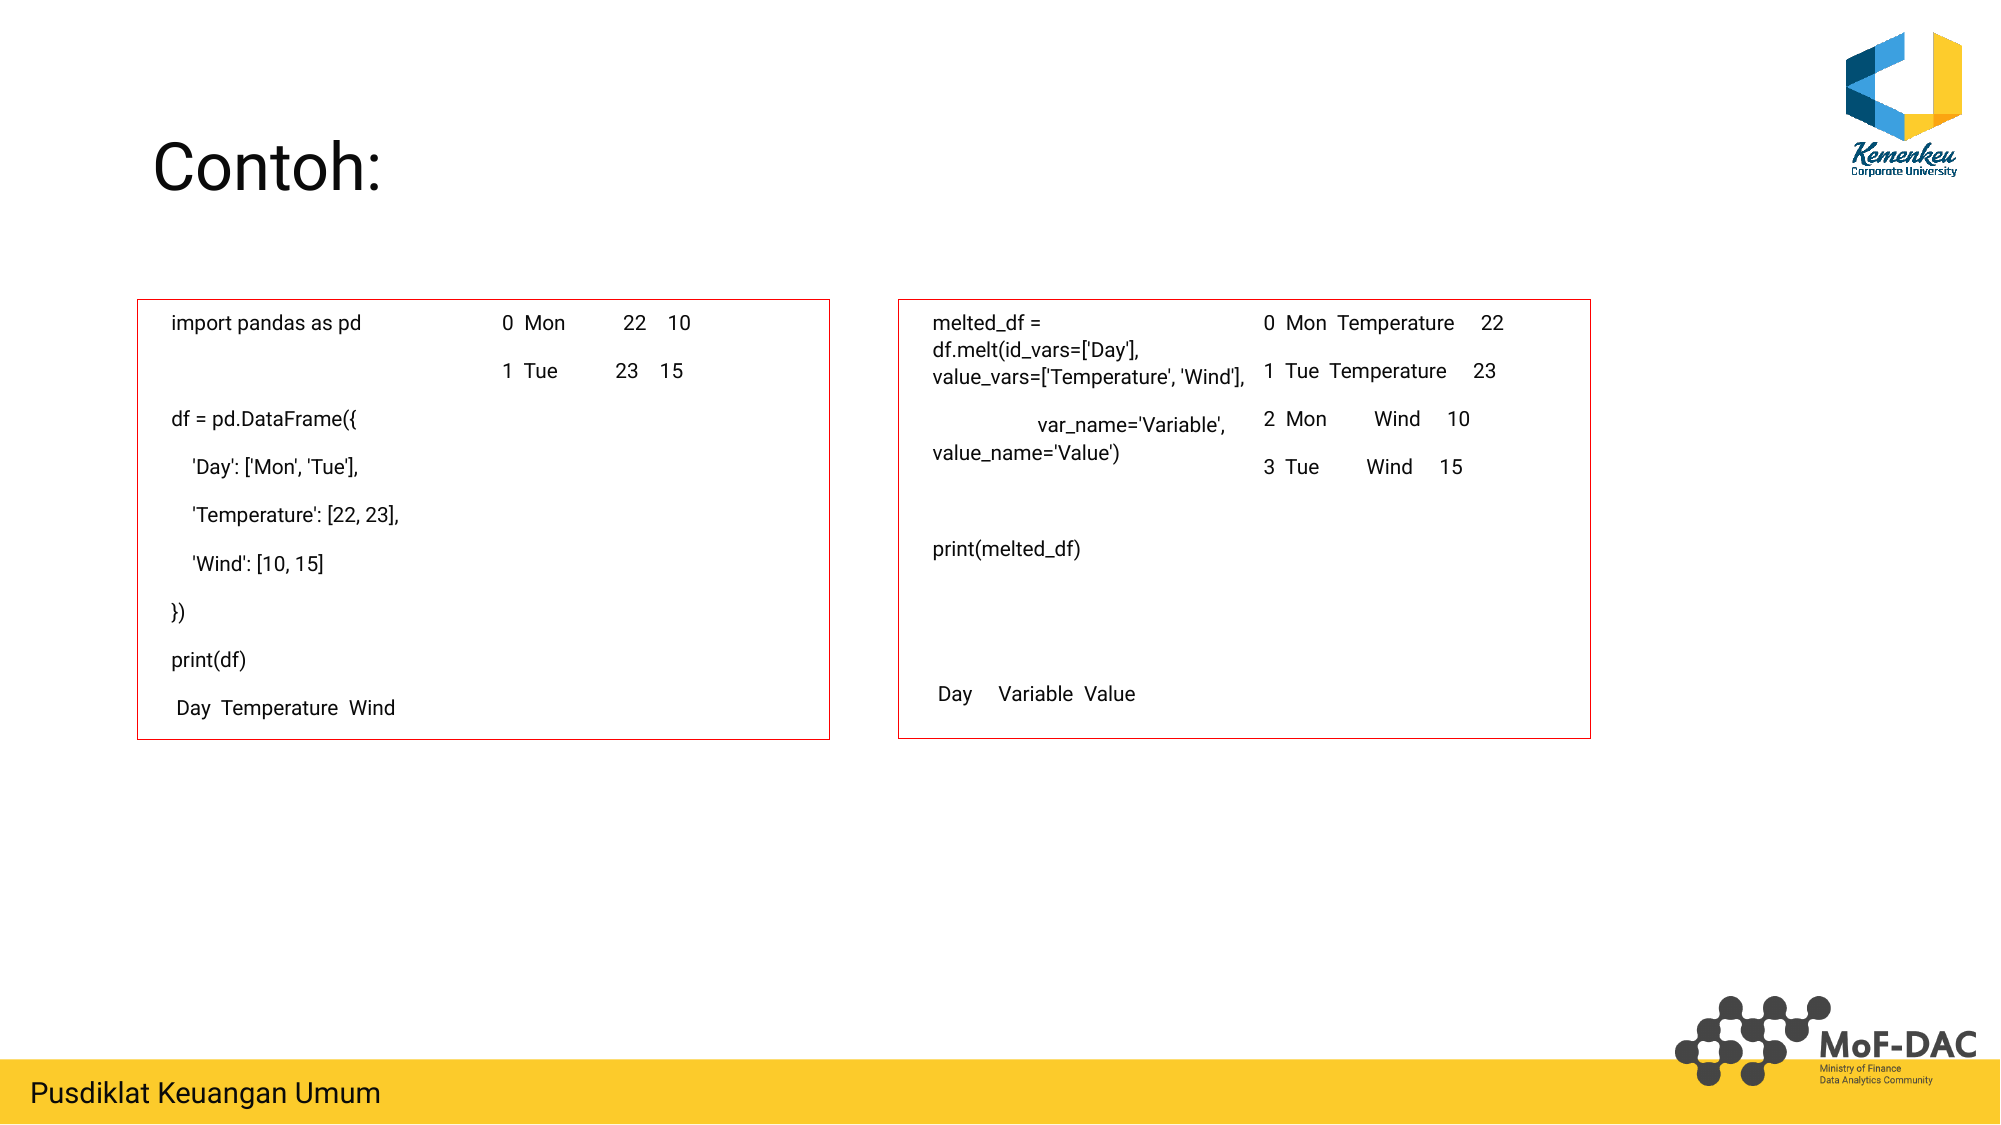

# Contoh:
import pandas as pd

df = pd.DataFrame({
    'Day': ['Mon', 'Tue'],
    'Temperature': [22, 23],
    'Wind': [10, 15]
})
print(df)
 Day  Temperature  Wind
0  Mon           22    10
1  Tue           23    15

melted_df = df.melt(id_vars=['Day'], value_vars=['Temperature', 'Wind'],
                    var_name='Variable', value_name='Value')

print(melted_df)

 Day     Variable  Value
0  Mon  Temperature     22
1  Tue  Temperature     23
2  Mon         Wind     10
3  Tue         Wind     15